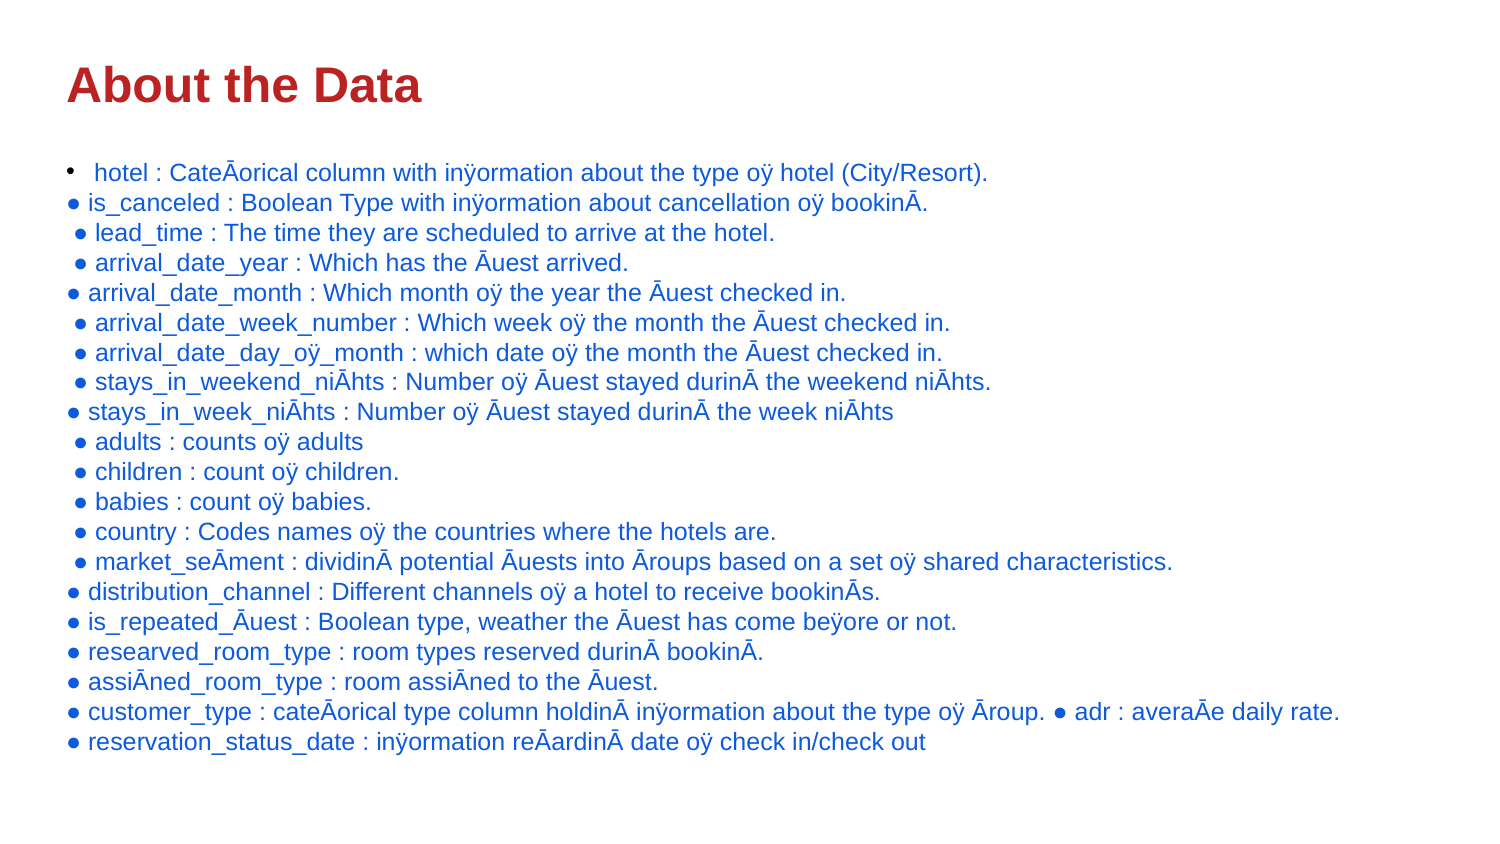

# About the Data
hotel : CateĀorical column with inÿormation about the type oÿ hotel (City/Resort).
● is_canceled : Boolean Type with inÿormation about cancellation oÿ bookinĀ.
 ● lead_time : The time they are scheduled to arrive at the hotel.
 ● arrival_date_year : Which has the Āuest arrived.
● arrival_date_month : Which month oÿ the year the Āuest checked in.
 ● arrival_date_week_number : Which week oÿ the month the Āuest checked in.
 ● arrival_date_day_oÿ_month : which date oÿ the month the Āuest checked in.
 ● stays_in_weekend_niĀhts : Number oÿ Āuest stayed durinĀ the weekend niĀhts.
● stays_in_week_niĀhts : Number oÿ Āuest stayed durinĀ the week niĀhts
 ● adults : counts oÿ adults
 ● children : count oÿ children.
 ● babies : count oÿ babies.
 ● country : Codes names oÿ the countries where the hotels are.
 ● market_seĀment : dividinĀ potential Āuests into Āroups based on a set oÿ shared characteristics.
● distribution_channel : Different channels oÿ a hotel to receive bookinĀs.
● is_repeated_Āuest : Boolean type, weather the Āuest has come beÿore or not.
● researved_room_type : room types reserved durinĀ bookinĀ.
● assiĀned_room_type : room assiĀned to the Āuest.
● customer_type : cateĀorical type column holdinĀ inÿormation about the type oÿ Āroup. ● adr : averaĀe daily rate.
● reservation_status_date : inÿormation reĀardinĀ date oÿ check in/check out